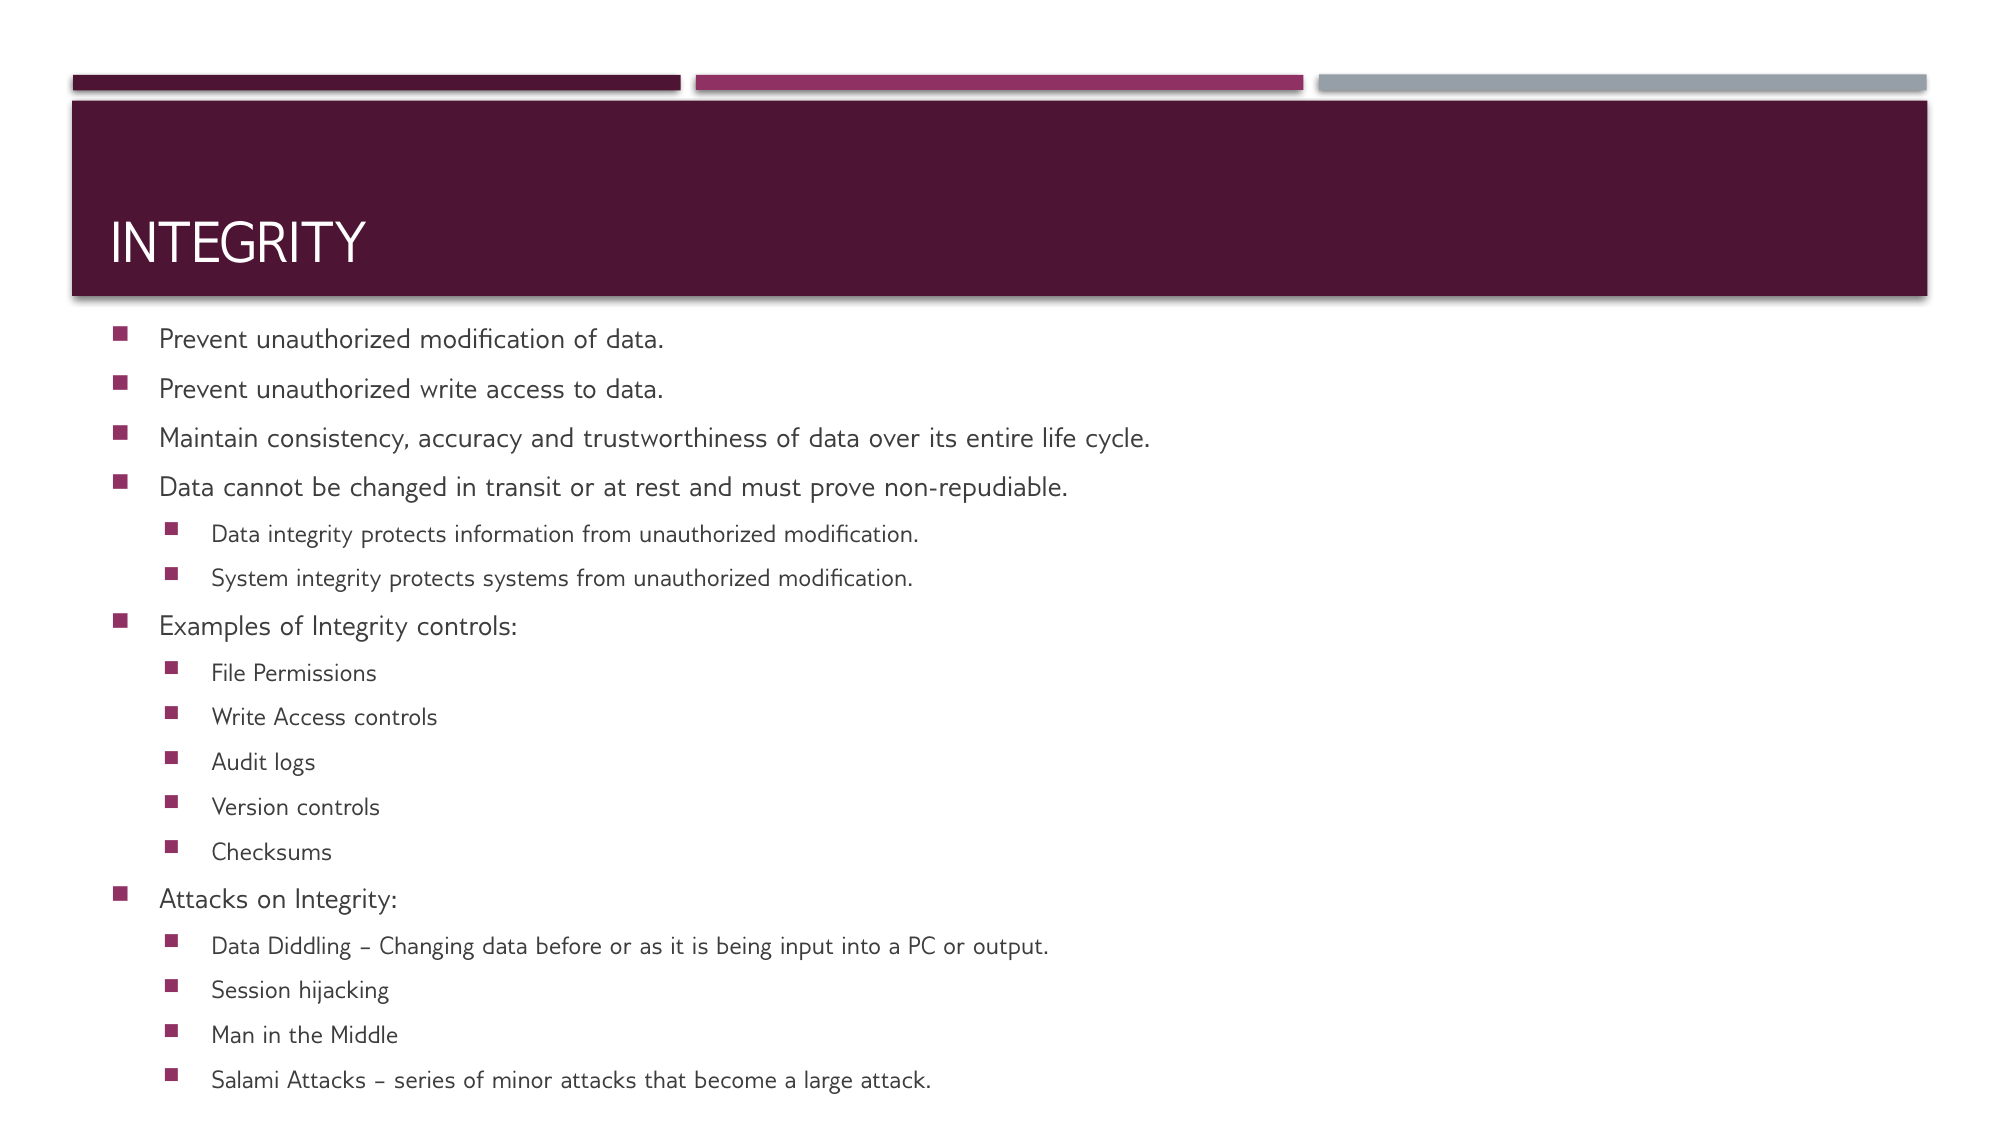

# Integrity
Prevent unauthorized modification of data.
Prevent unauthorized write access to data.
Maintain consistency, accuracy and trustworthiness of data over its entire life cycle.
Data cannot be changed in transit or at rest and must prove non-repudiable.
Data integrity protects information from unauthorized modification.
System integrity protects systems from unauthorized modification.
Examples of Integrity controls:
File Permissions
Write Access controls
Audit logs
Version controls
Checksums
Attacks on Integrity:
Data Diddling – Changing data before or as it is being input into a PC or output.
Session hijacking
Man in the Middle
Salami Attacks – series of minor attacks that become a large attack.